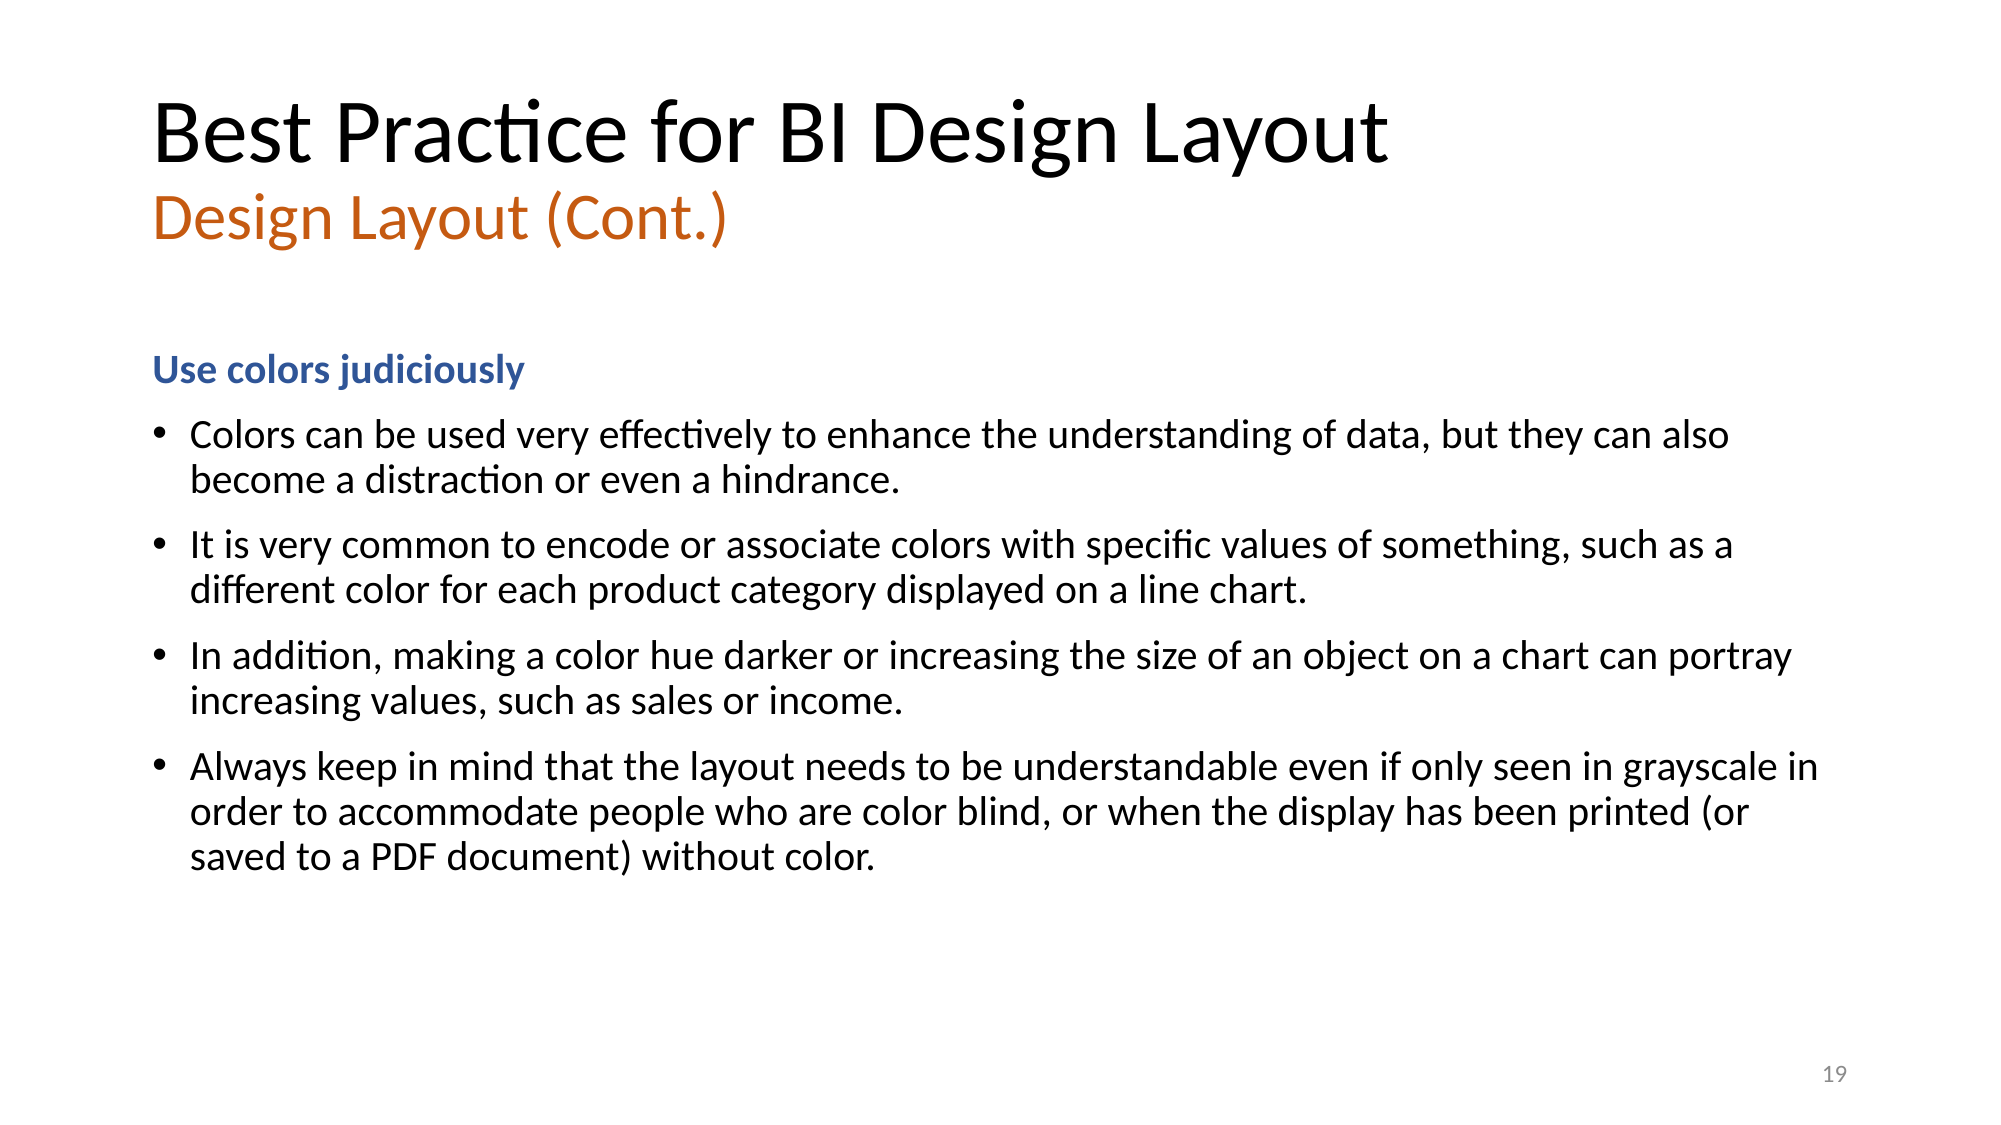

# Best Practice for BI Design Layout Design Layout (Cont.)
Use colors judiciously
Colors can be used very effectively to enhance the understanding of data, but they can also become a distraction or even a hindrance.
It is very common to encode or associate colors with specific values of something, such as a different color for each product category displayed on a line chart.
In addition, making a color hue darker or increasing the size of an object on a chart can portray increasing values, such as sales or income.
Always keep in mind that the layout needs to be understandable even if only seen in grayscale in order to accommodate people who are color blind, or when the display has been printed (or saved to a PDF document) without color.
19